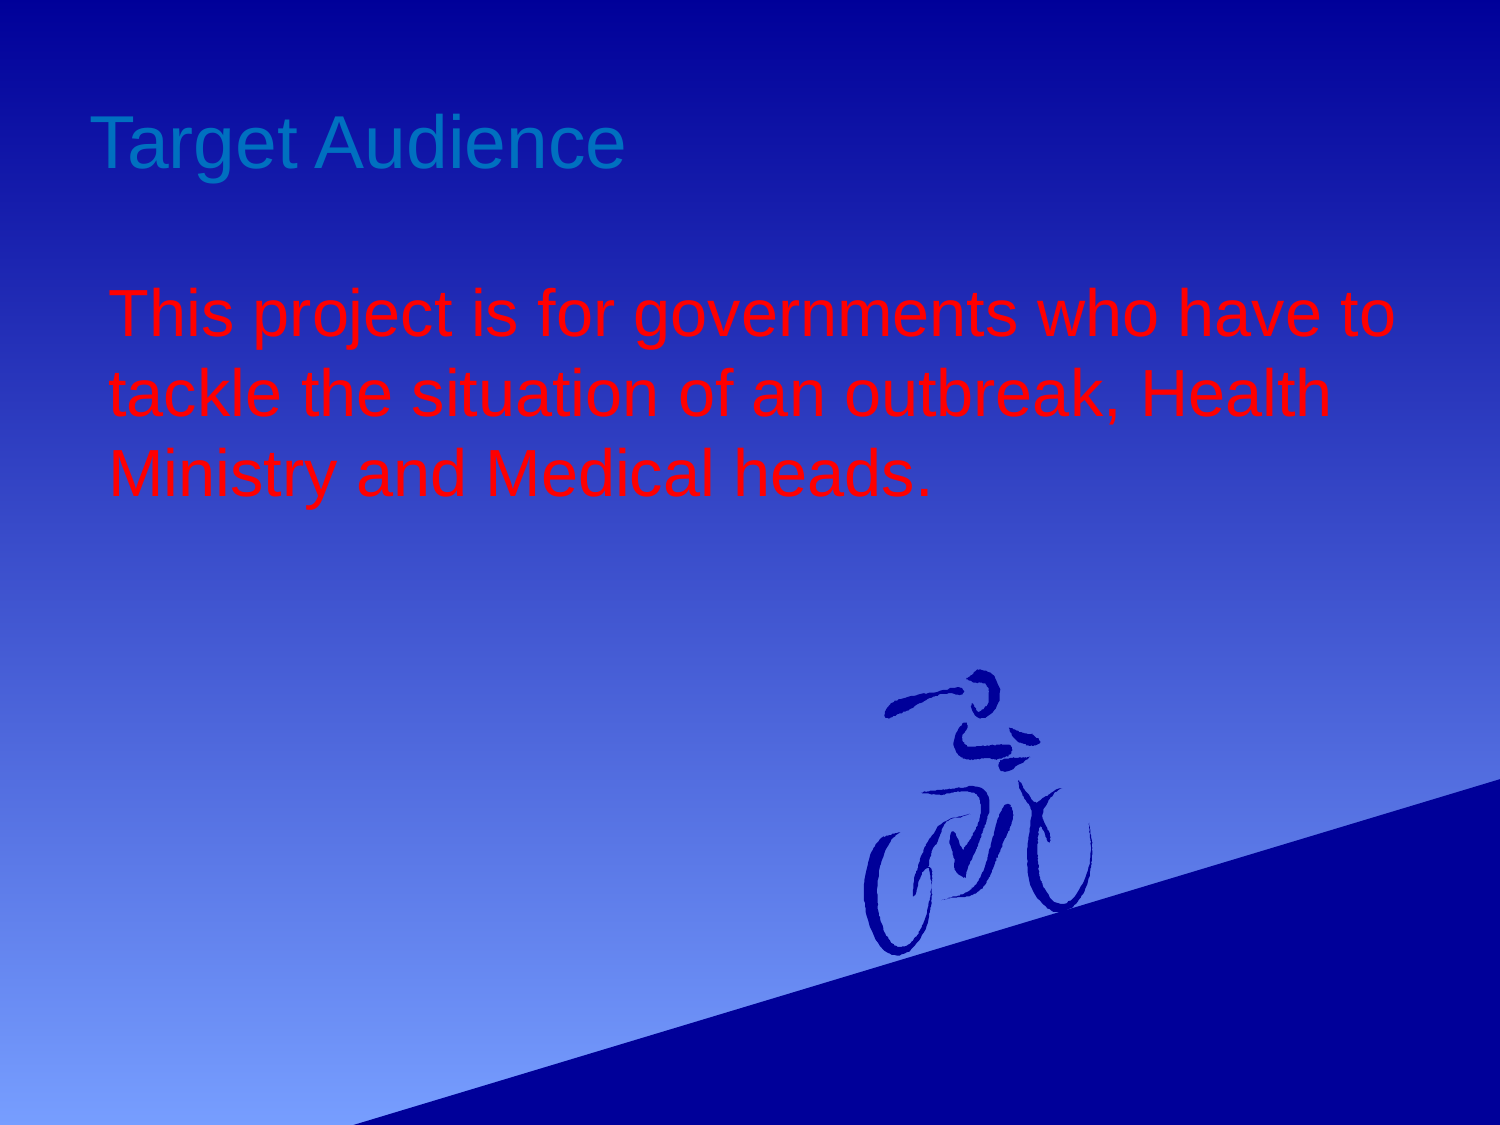

# Target Audience
This project is for governments who have to tackle the situation of an outbreak, Health Ministry and Medical heads.